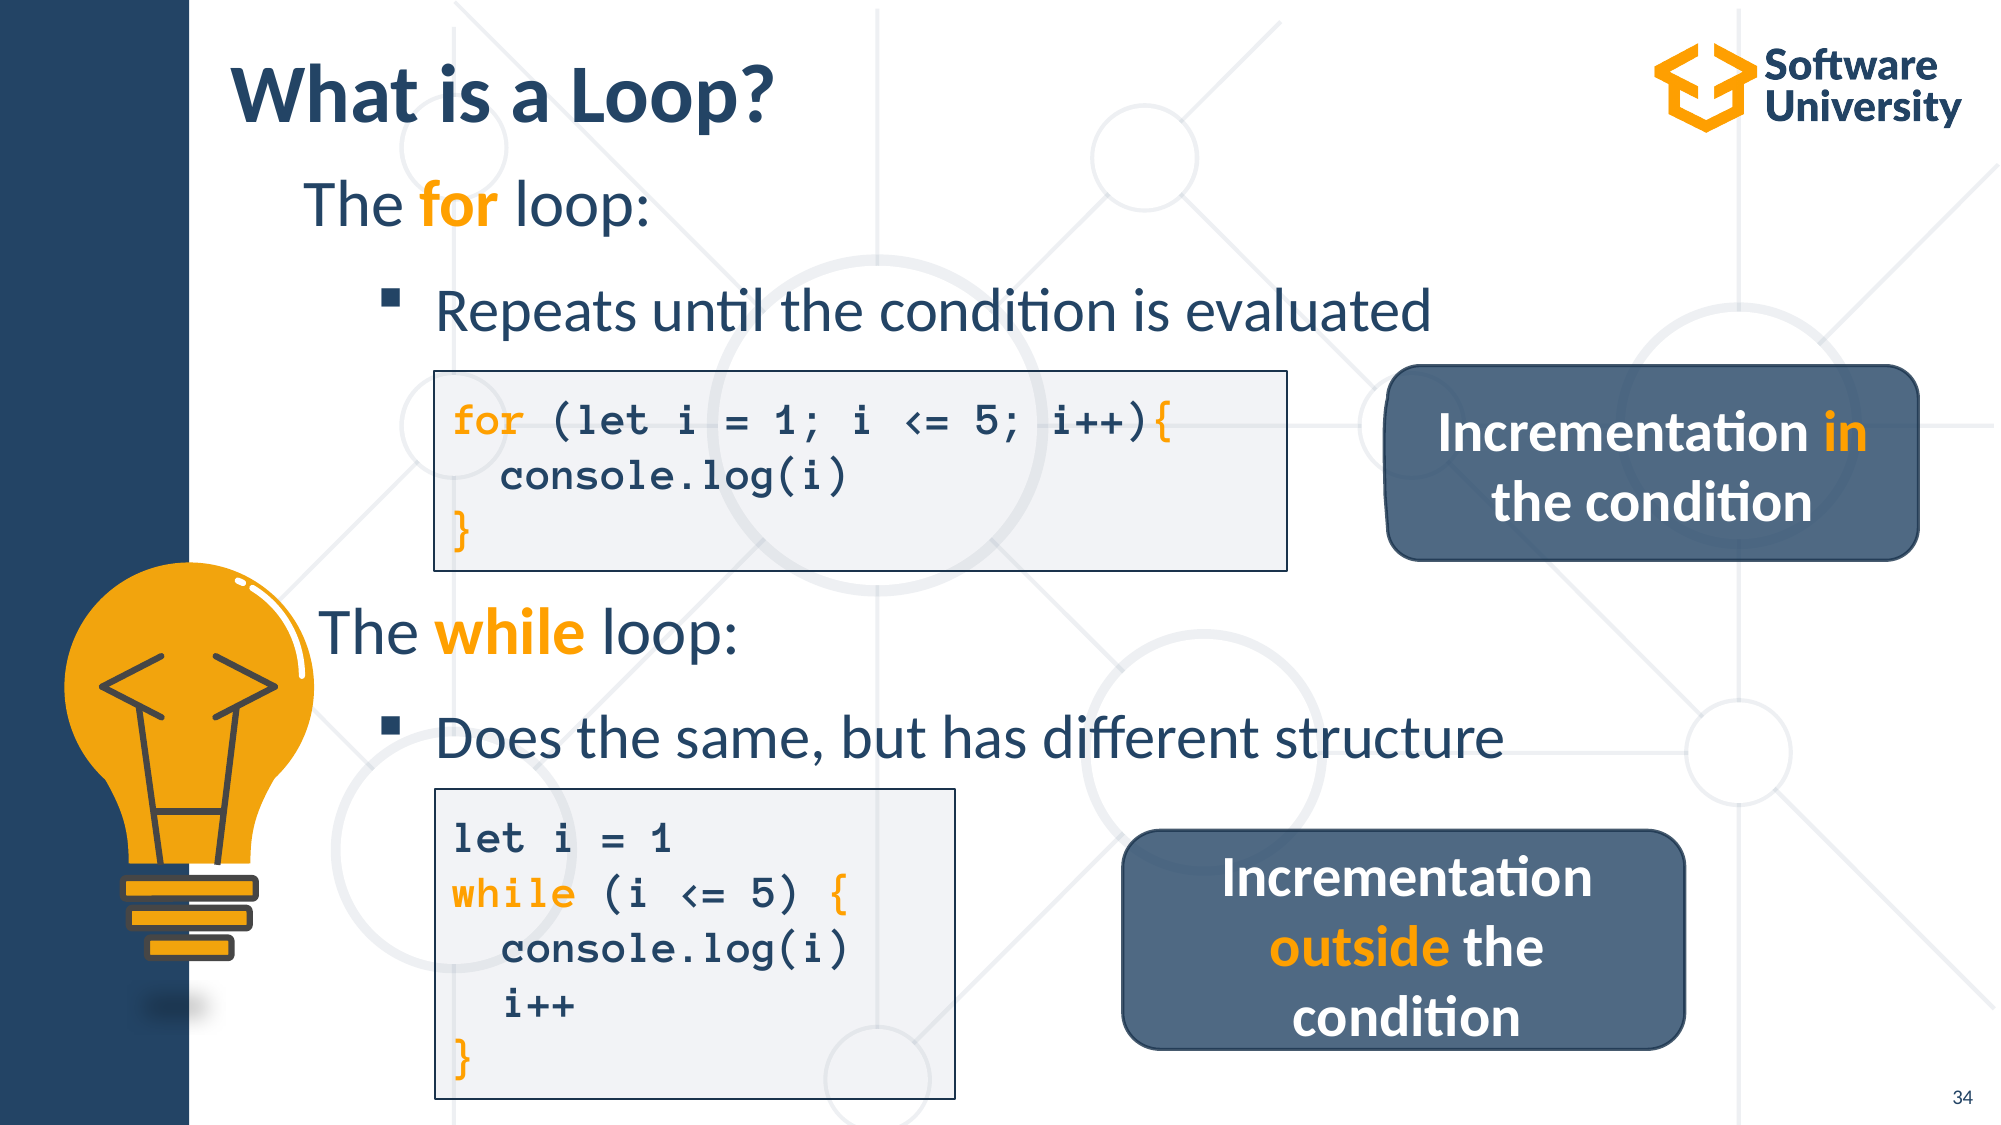

# What is a Loop?
The for loop:
Repeats until the condition is evaluated

 The while loop:
Does the same, but has different structure

Incrementation in the condition
for (let i = 1; i <= 5; i++){
  console.log(i)
}
let i = 1
while (i <= 5) {
  console.log(i)
  i++
}

Incrementation outside the condition
34